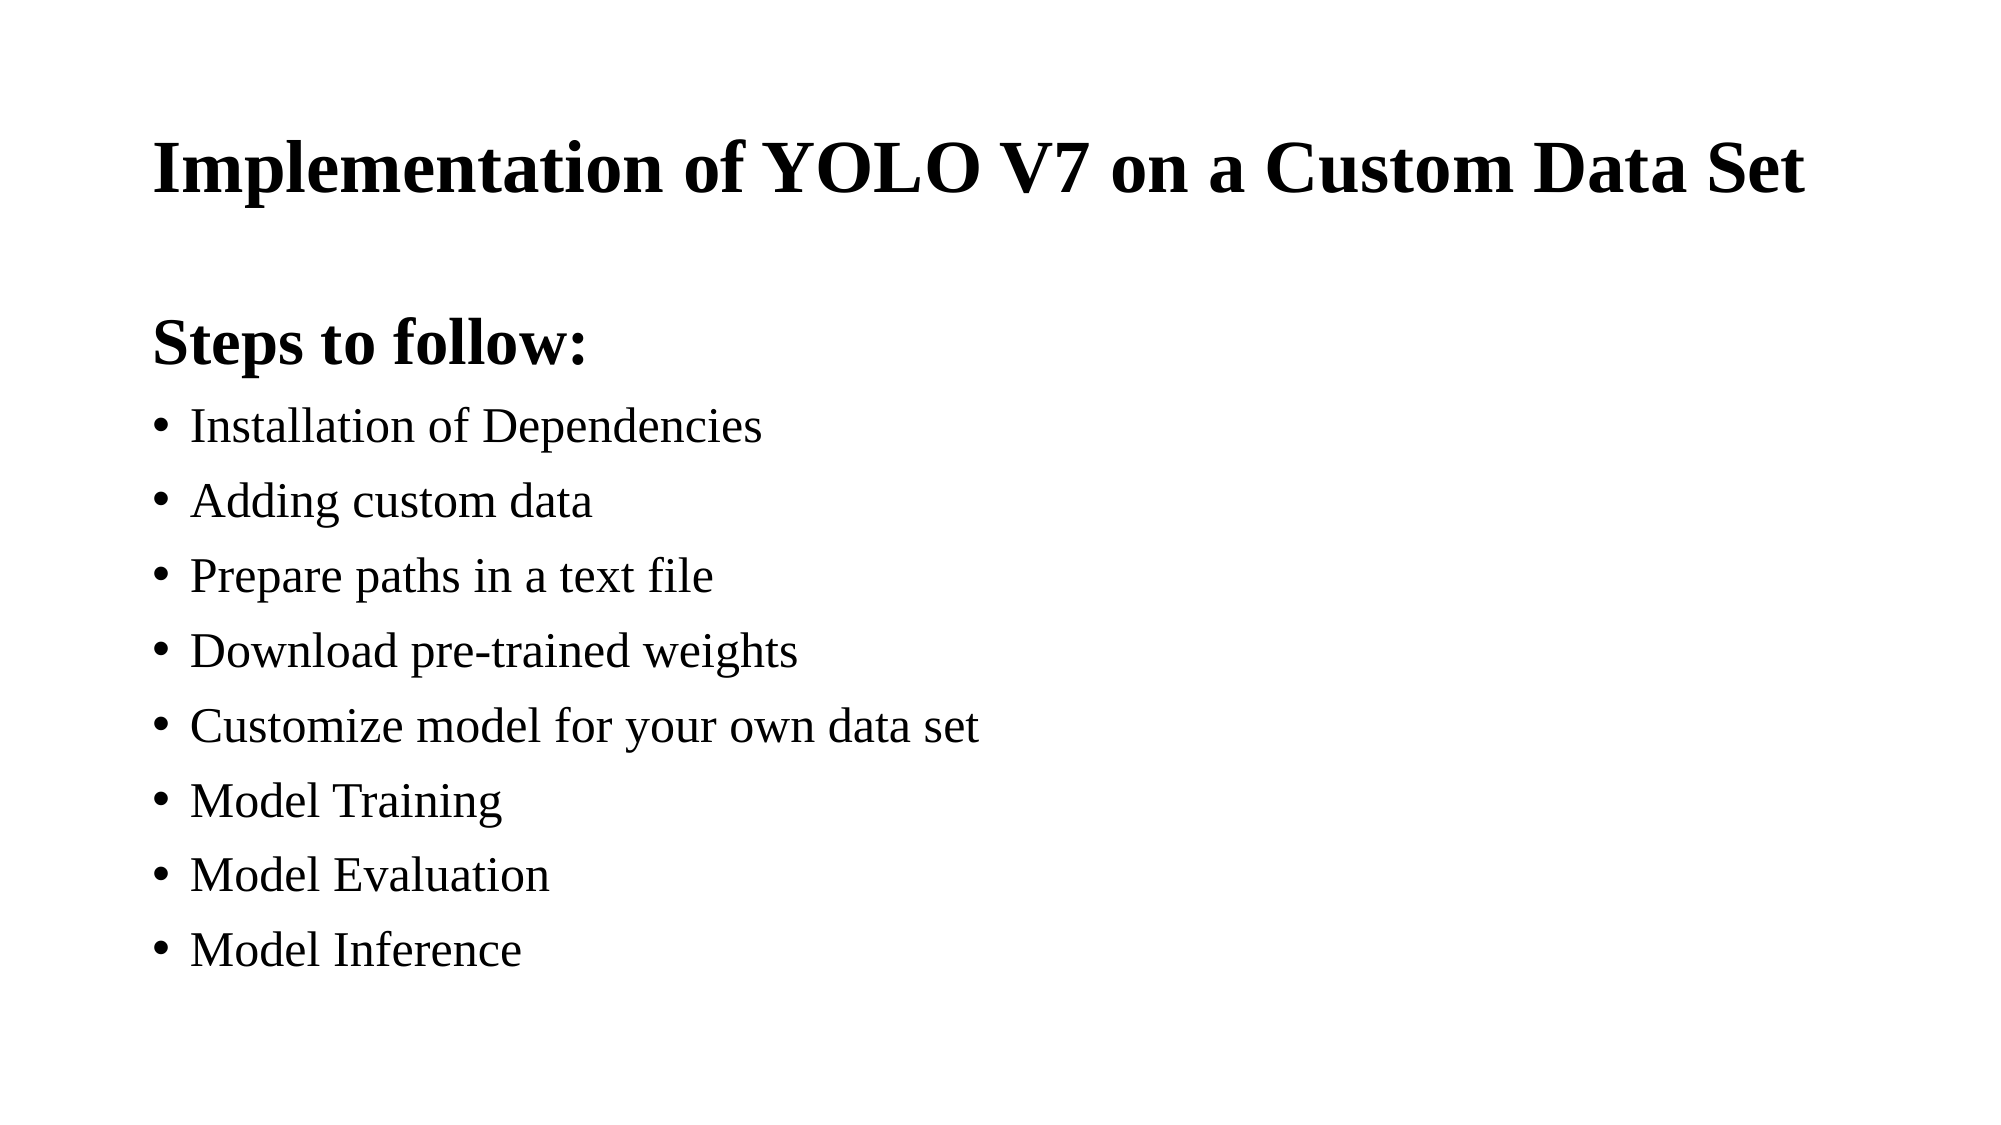

# Implementation of YOLO V7 on a Custom Data Set
Steps to follow:
Installation of Dependencies​
Adding custom data​
Prepare paths in a text file​
Download pre-trained weights​
Customize model for your own data set​
Model Training​
Model Evaluation​
Model Inference